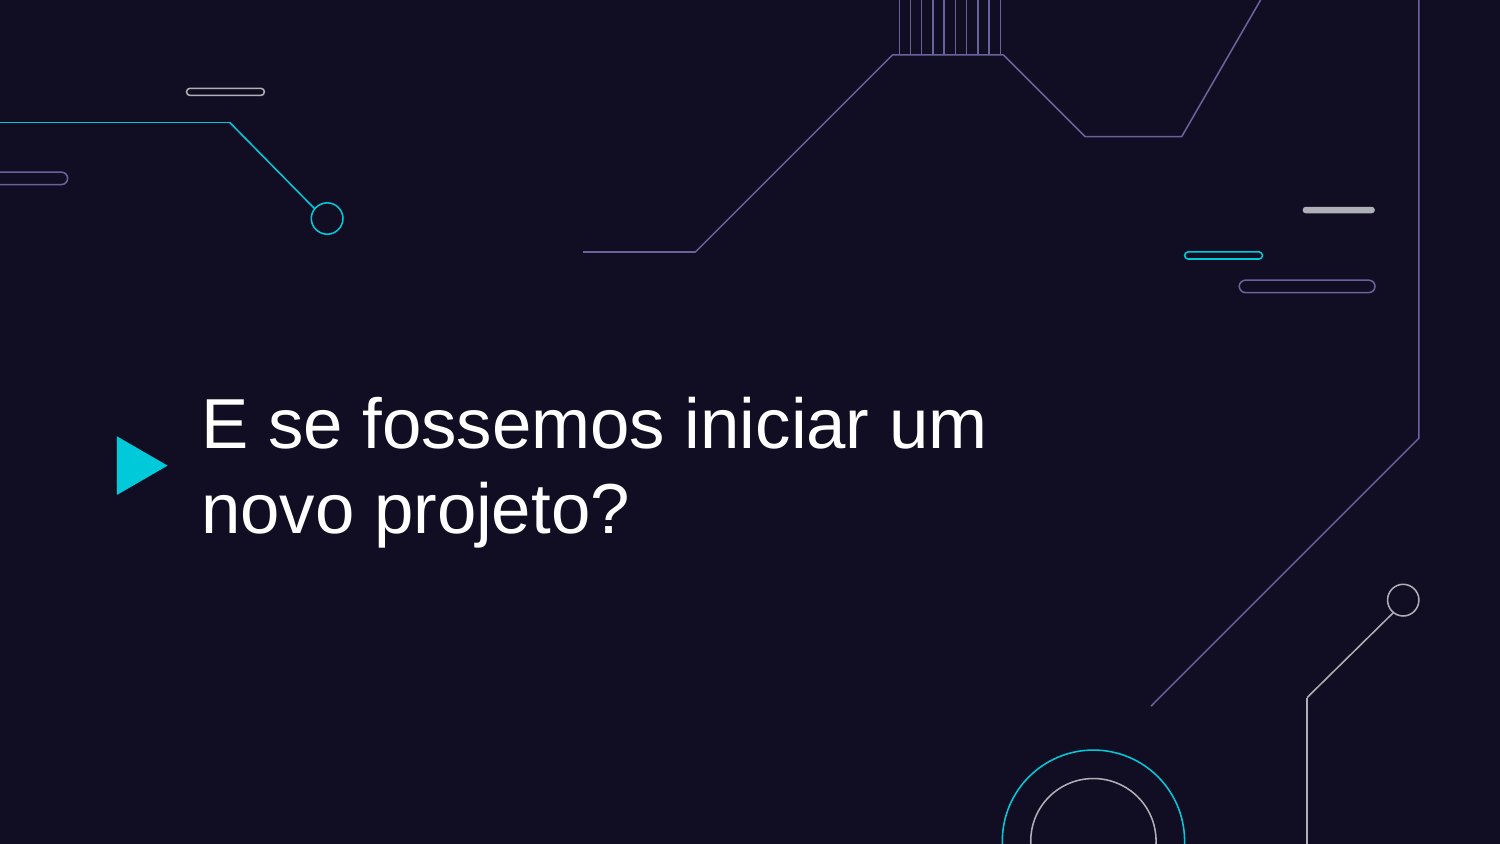

# E se fossemos iniciar um novo projeto?